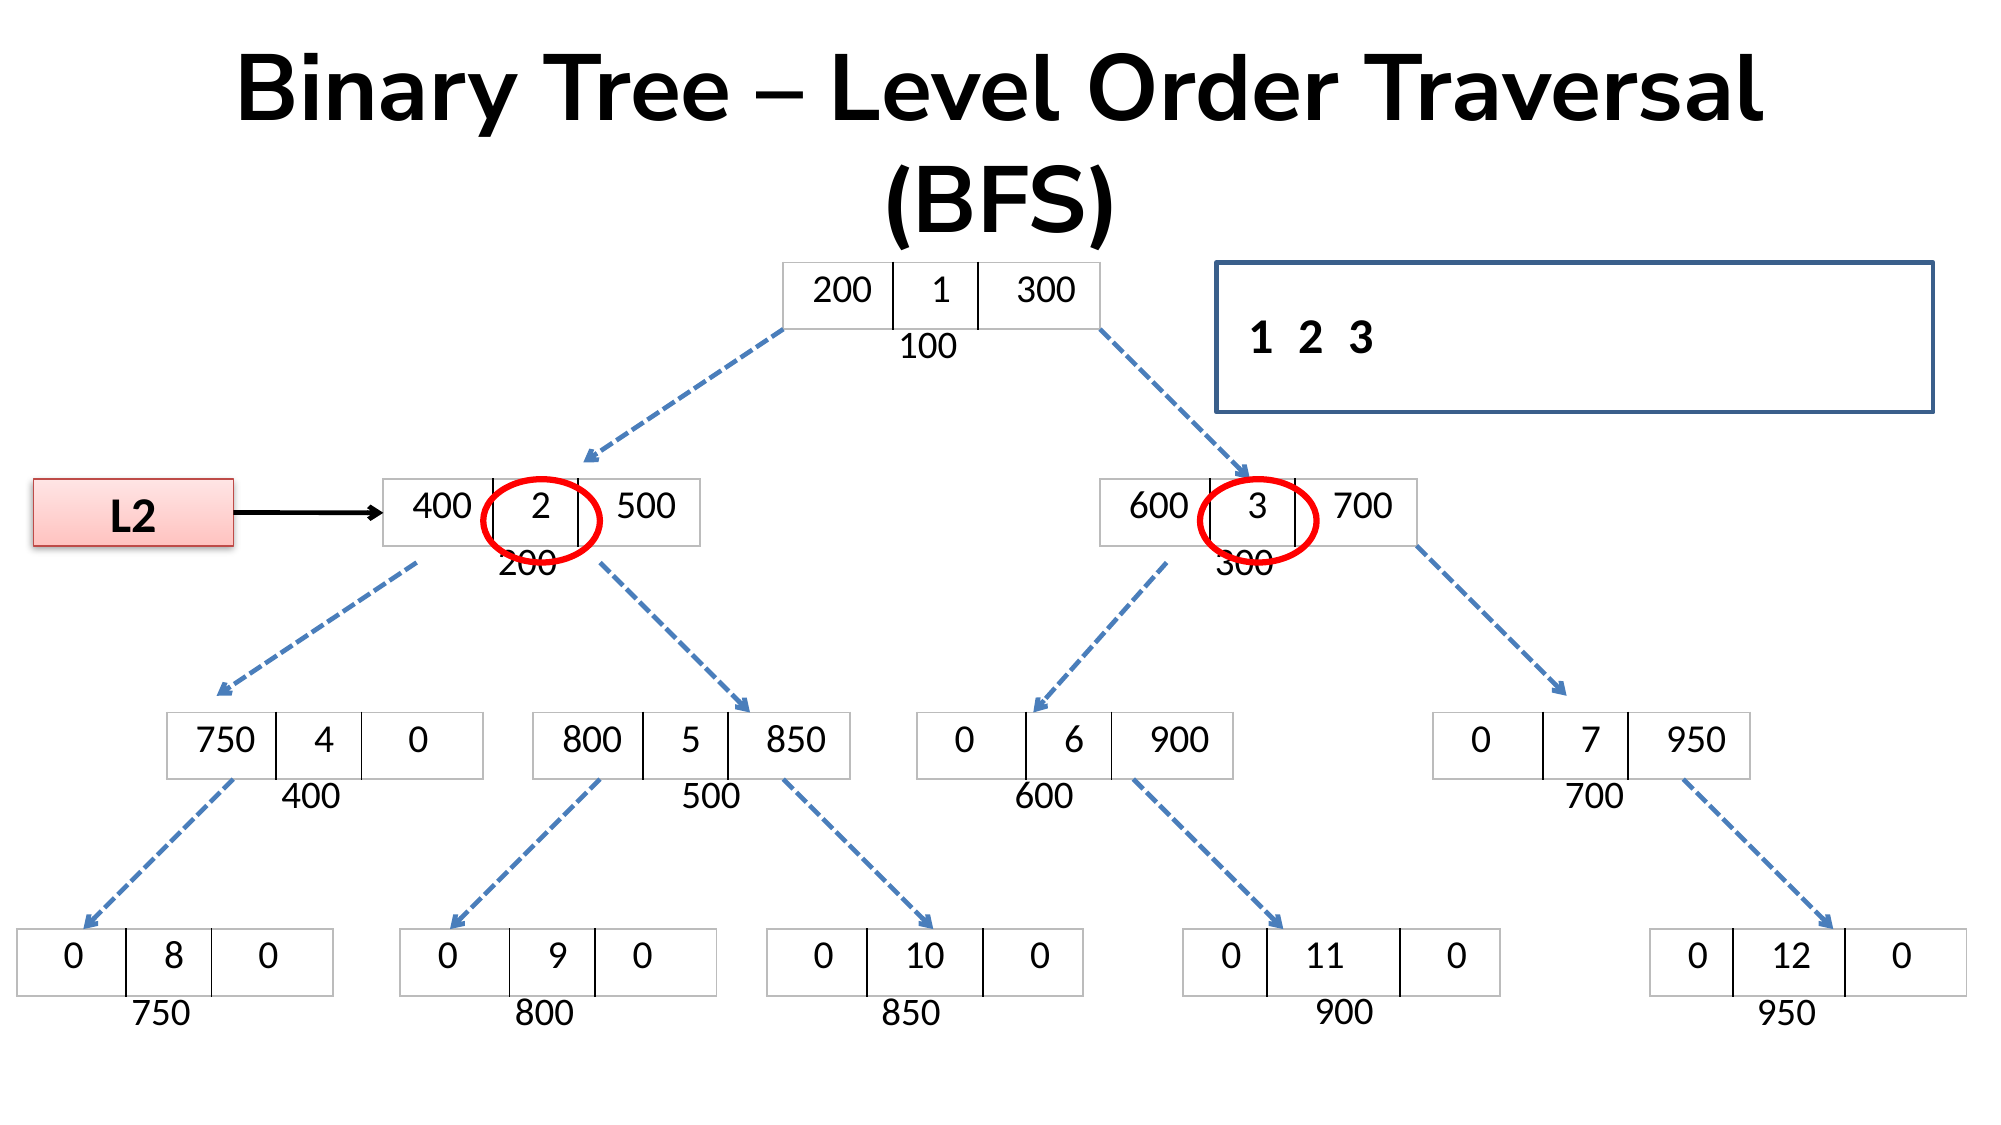

# Binary Tree – Level Order Traversal (BFS)
| 200 | 1 | 300 |
| --- | --- | --- |

1
2
3
100
L2
| 400 | 2 | 500 |
| --- | --- | --- |

| 600 | 3 | 700 |
| --- | --- | --- |

200
300
| 750 | 4 | 0 |
| --- | --- | --- |
| 800 | 5 | 850 |
| --- | --- | --- |
| 0 | 6 | 900 |
| --- | --- | --- |
| 0 | 7 | 950 |
| --- | --- | --- |
400
500
600
700
| 0 | 8 | 0 |
| --- | --- | --- |
| 0 | 9 | 0 |
| --- | --- | --- |
| 0 | 10 | 0 |
| --- | --- | --- |
| 0 | 11 | 0 |
| --- | --- | --- |
| 0 | 12 | 0 |
| --- | --- | --- |
900
850
 950
750
800